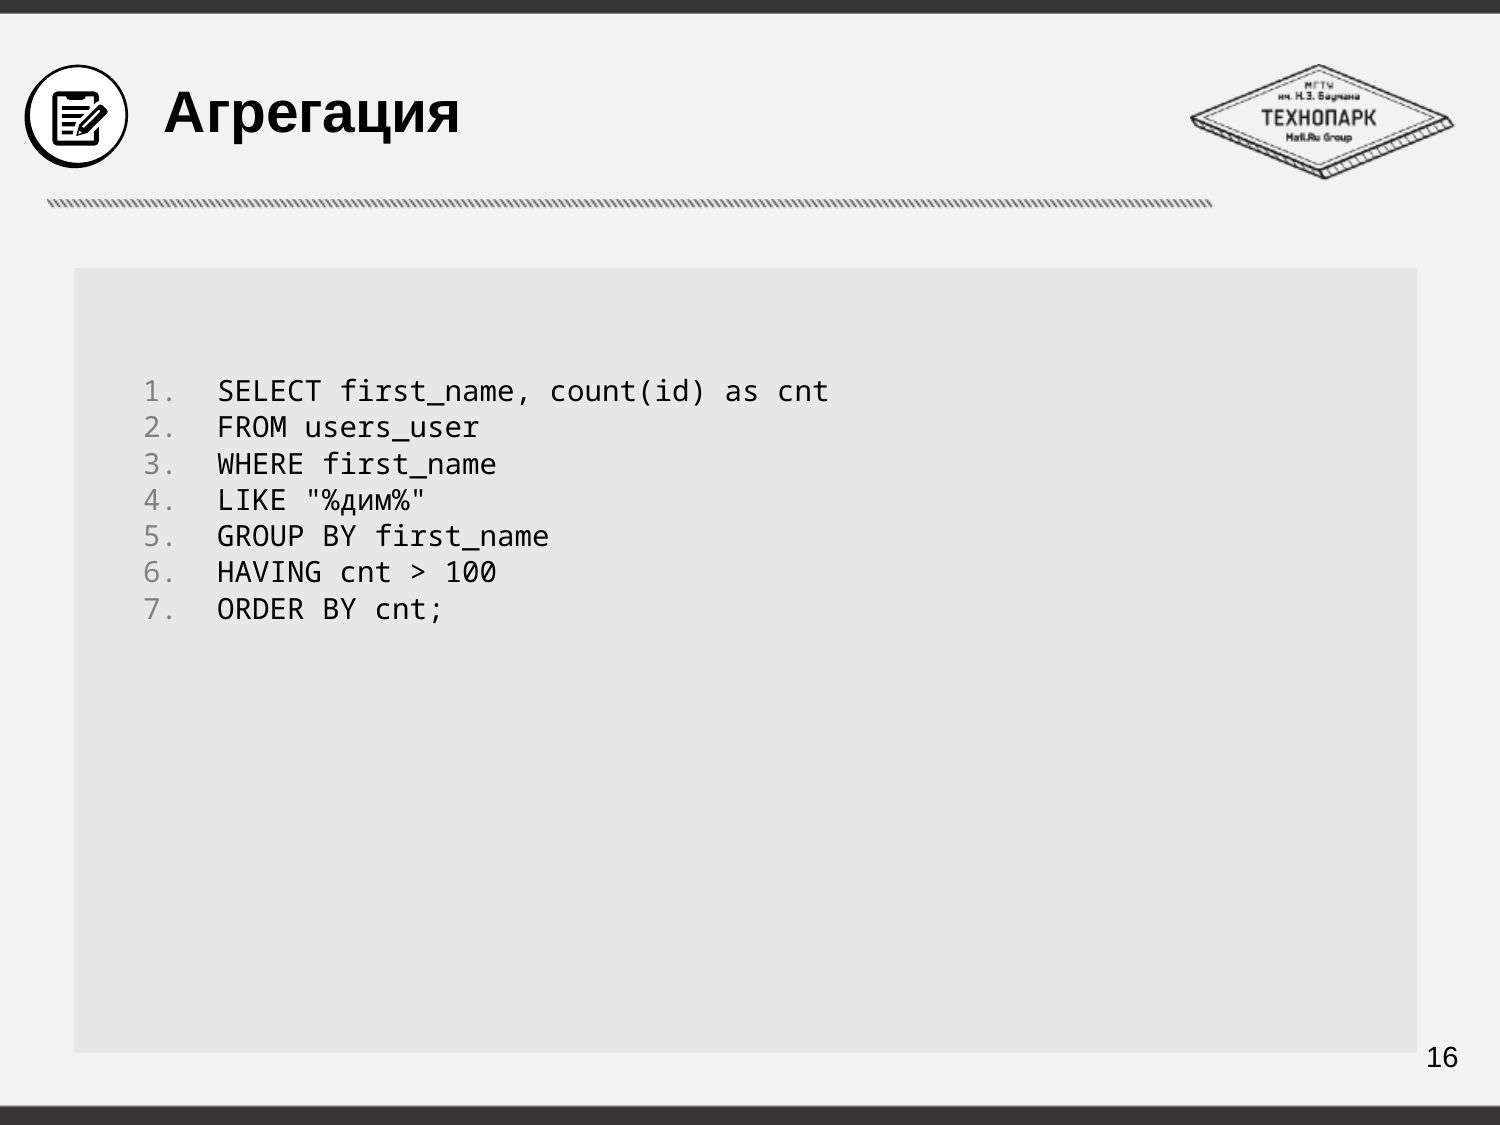

# Агрегация
SELECT first_name, count(id) as cnt
FROM users_user
WHERE first_name
LIKE "%дим%"
GROUP BY first_name
HAVING cnt > 100
ORDER BY cnt;

16